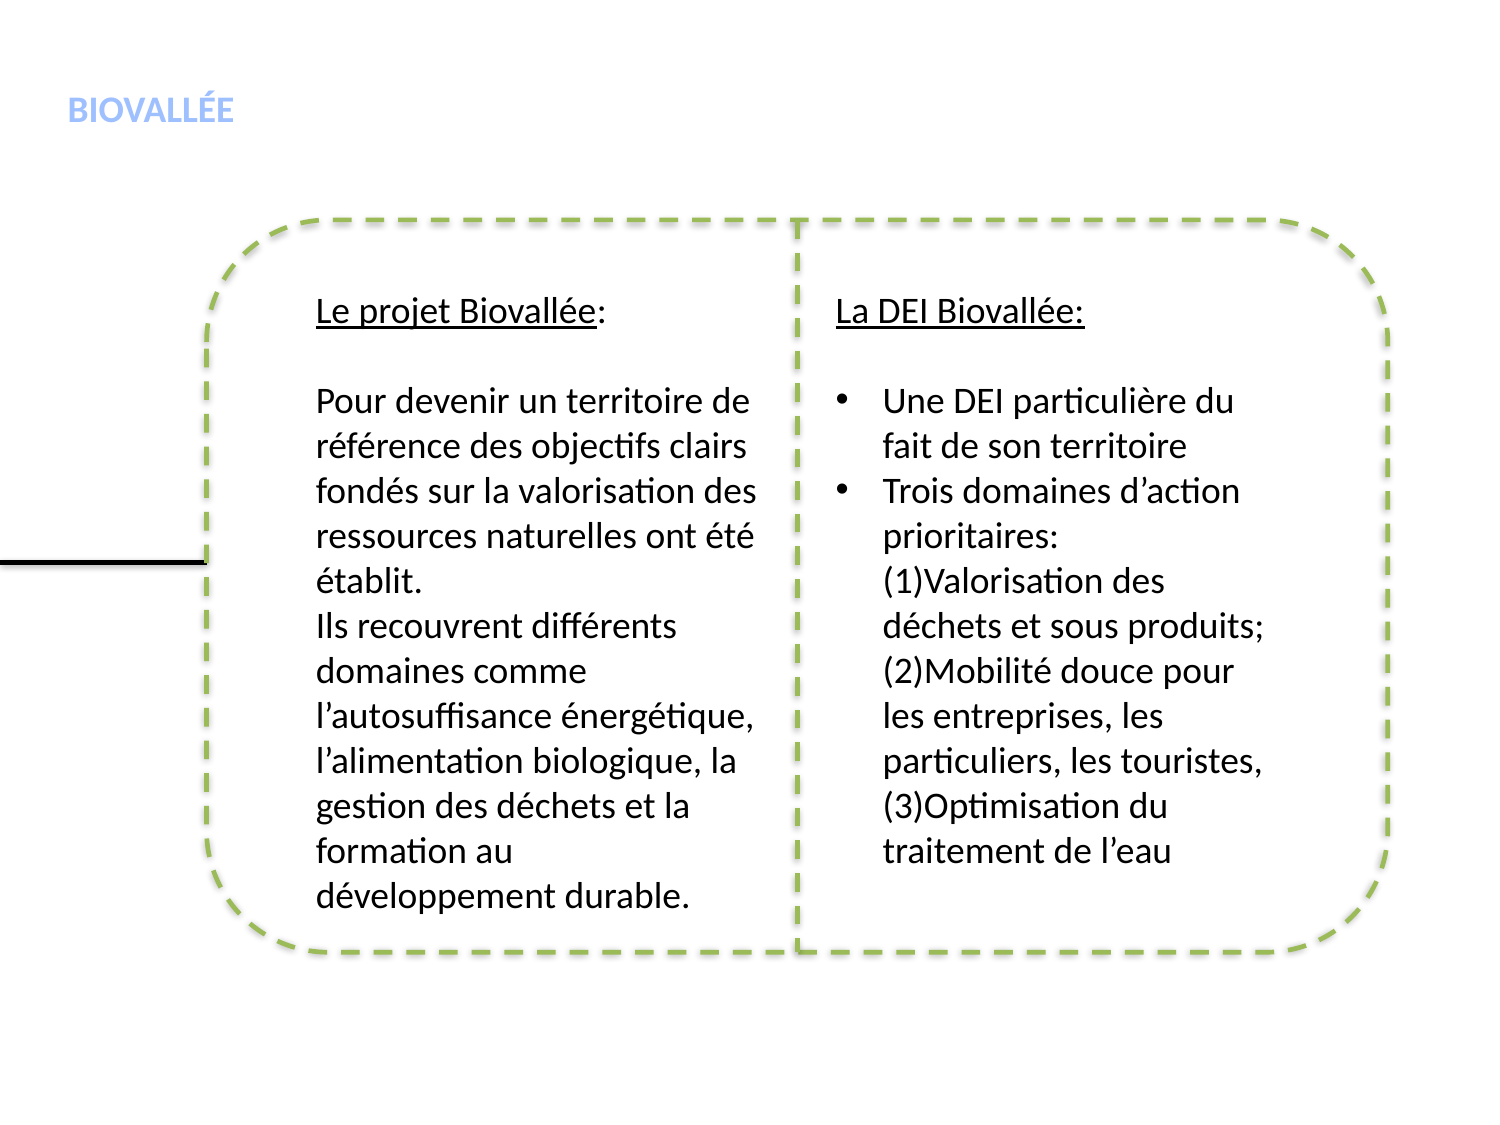

BIOVALLÉE

Le projet Biovallée:

Pour devenir un territoire de référence des objectifs clairs fondés sur la valorisation des ressources naturelles ont été établit.
Ils recouvrent différents domaines comme l’autosuffisance énergétique, l’alimentation biologique, la gestion des déchets et la formation au développement durable.
La DEI Biovallée:

Une DEI particulière du fait de son territoire
Trois domaines d’action prioritaires: (1)Valorisation des déchets et sous produits; (2)Mobilité douce pour les entreprises, les particuliers, les touristes, (3)Optimisation du traitement de l’eau